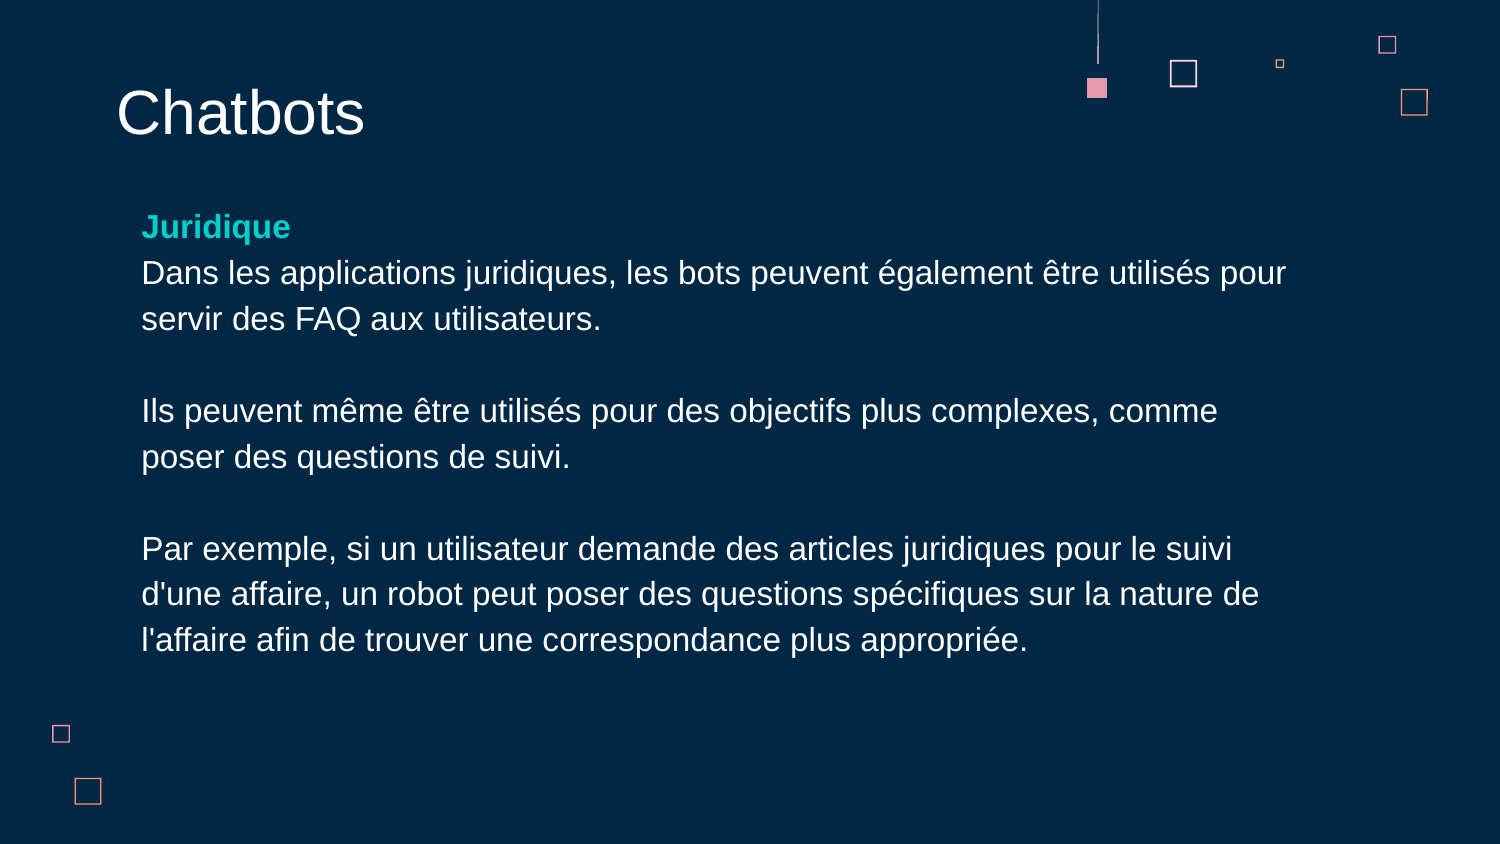

# Chatbots
Juridique
Dans les applications juridiques, les bots peuvent également être utilisés pour servir des FAQ aux utilisateurs.

Ils peuvent même être utilisés pour des objectifs plus complexes, comme poser des questions de suivi.

Par exemple, si un utilisateur demande des articles juridiques pour le suivi d'une affaire, un robot peut poser des questions spécifiques sur la nature de l'affaire afin de trouver une correspondance plus appropriée.